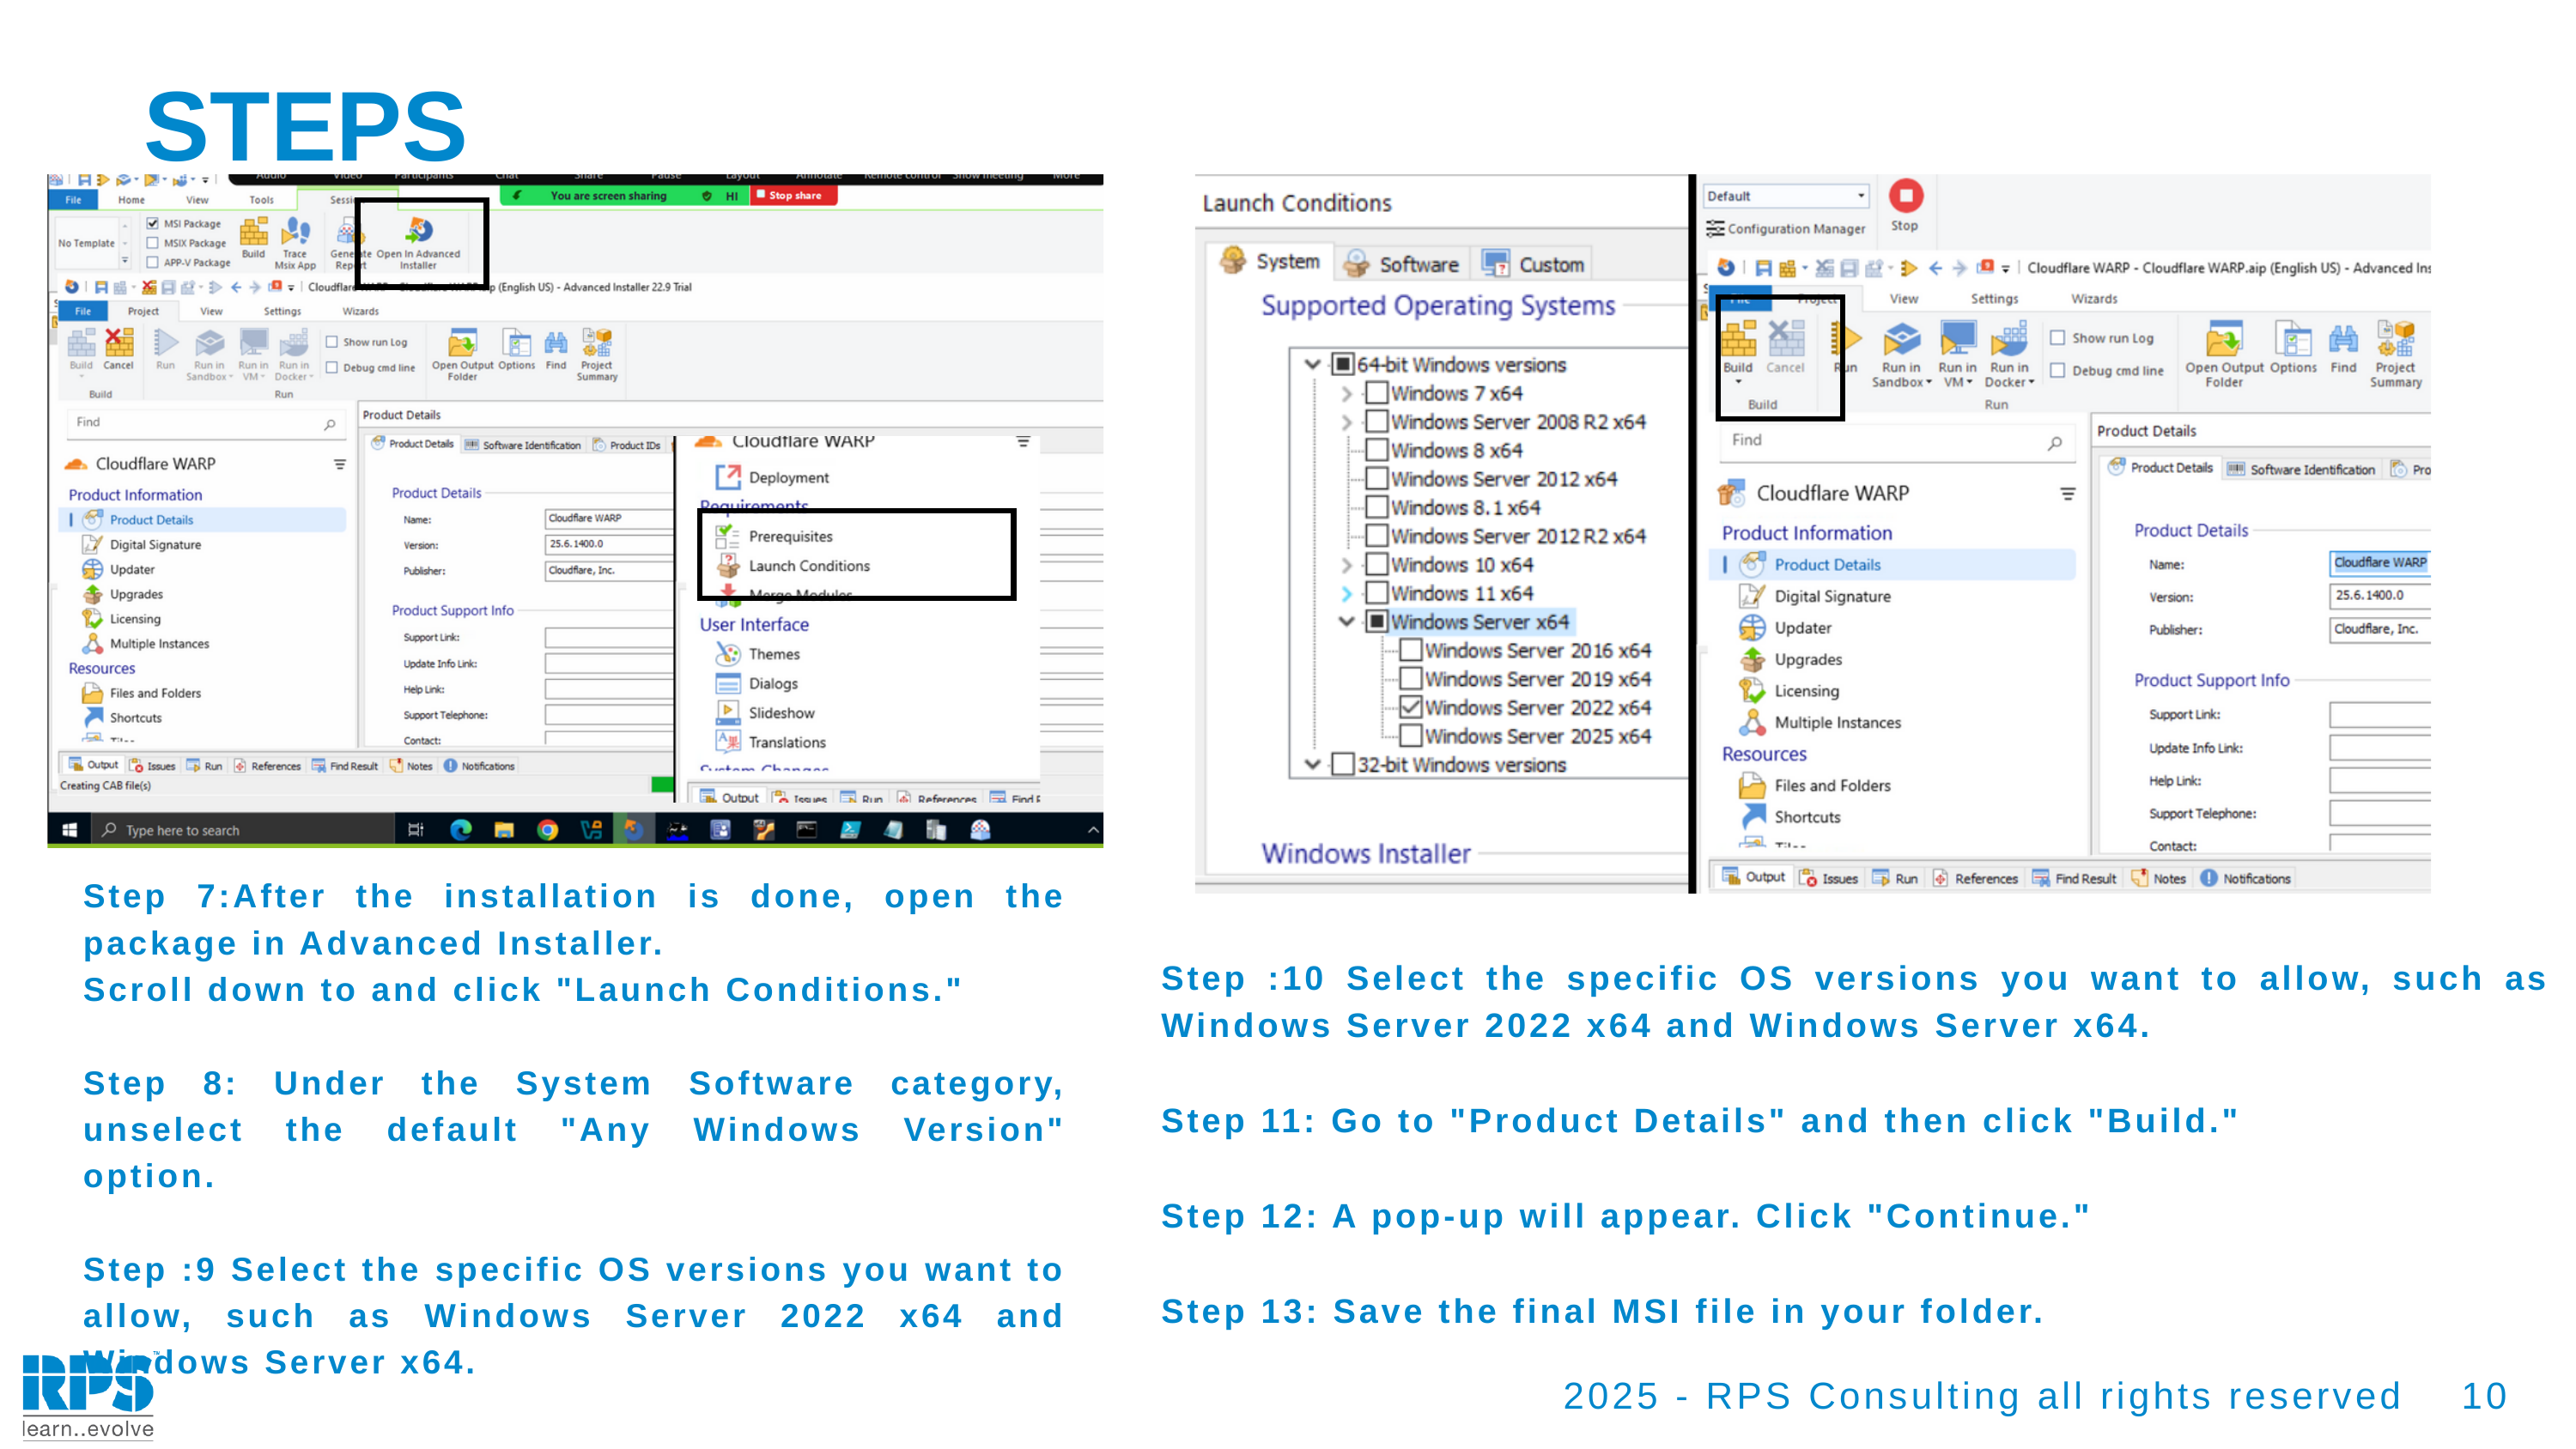

STEPS

Step 7:After the installation is done, open the package in Advanced Installer.
Scroll down to and click "Launch Conditions."

Step 8: Under the System Software category, unselect the default "Any Windows Version" option.

Step :9 Select the specific OS versions you want to allow, such as Windows Server 2022 x64 and Windows Server x64.

Step :10 Select the specific OS versions you want to allow, such as Windows Server 2022 x64 and Windows Server x64.

Step 11: Go to "Product Details" and then click "Build."

Step 12: A pop-up will appear. Click "Continue."

Step 13: Save the final MSI file in your folder.

2025 - RPS Consulting all rights reserved    10